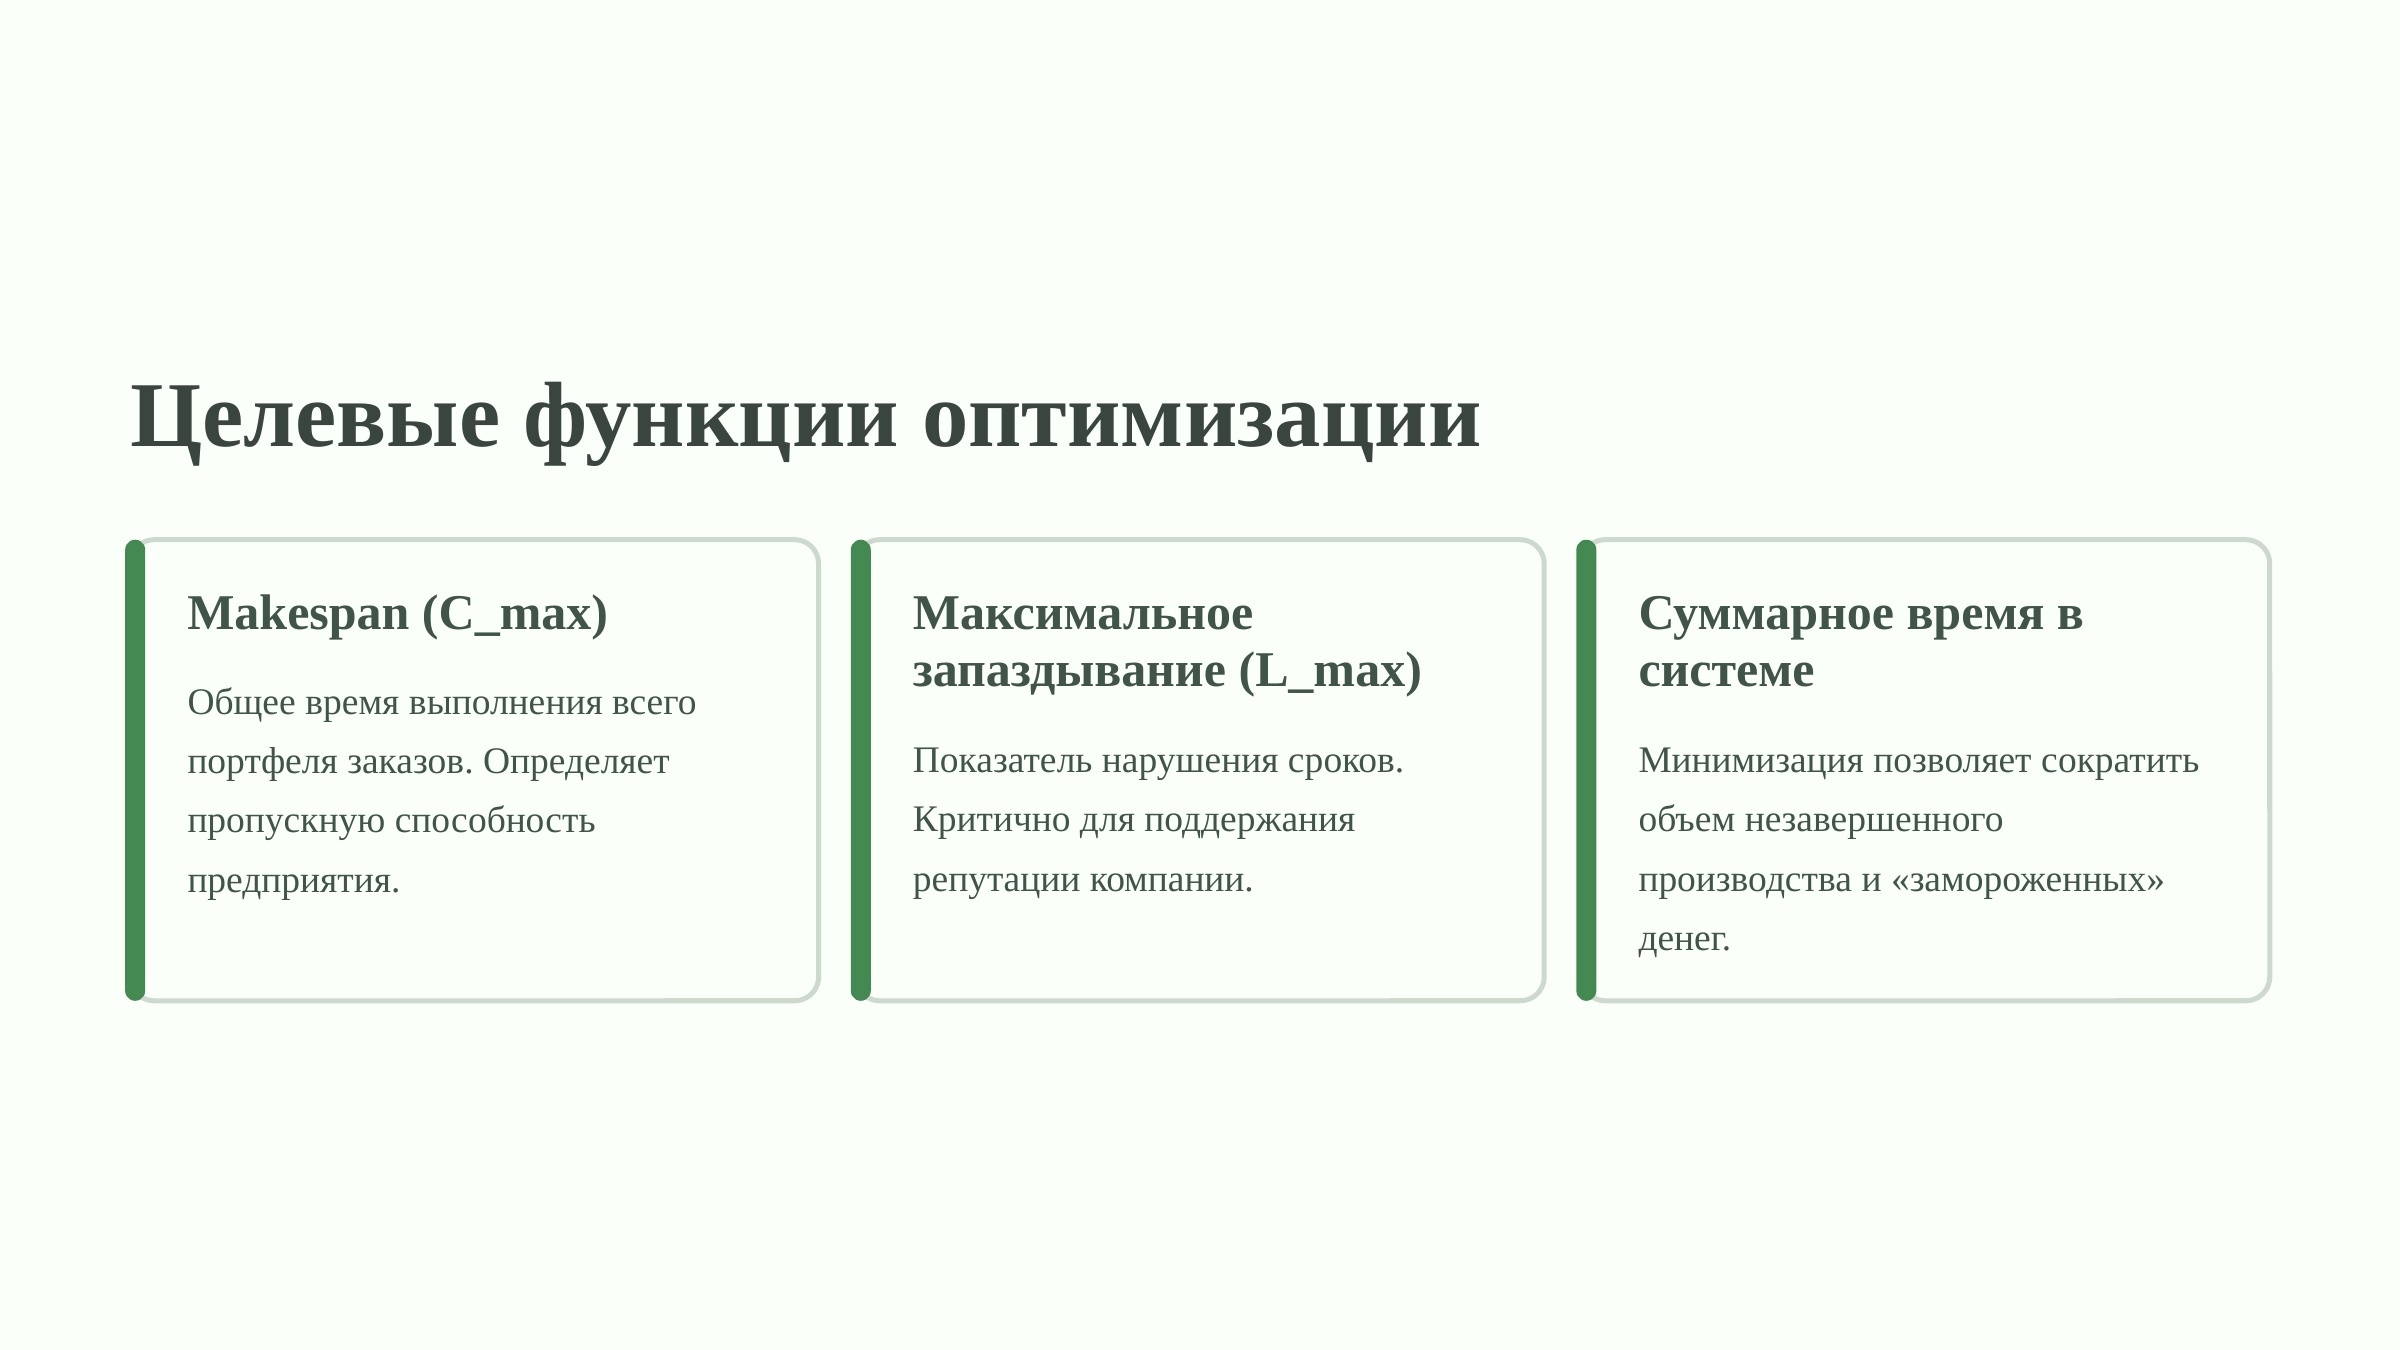

Целевые функции оптимизации

Makespan (C_max)
Максимальное запаздывание (L_max)
Суммарное время в системе
Общее время выполнения всего портфеля заказов. Определяет пропускную способность предприятия.
Показатель нарушения сроков. Критично для поддержания репутации компании.
Минимизация позволяет сократить объем незавершенного производства и «замороженных» денег.